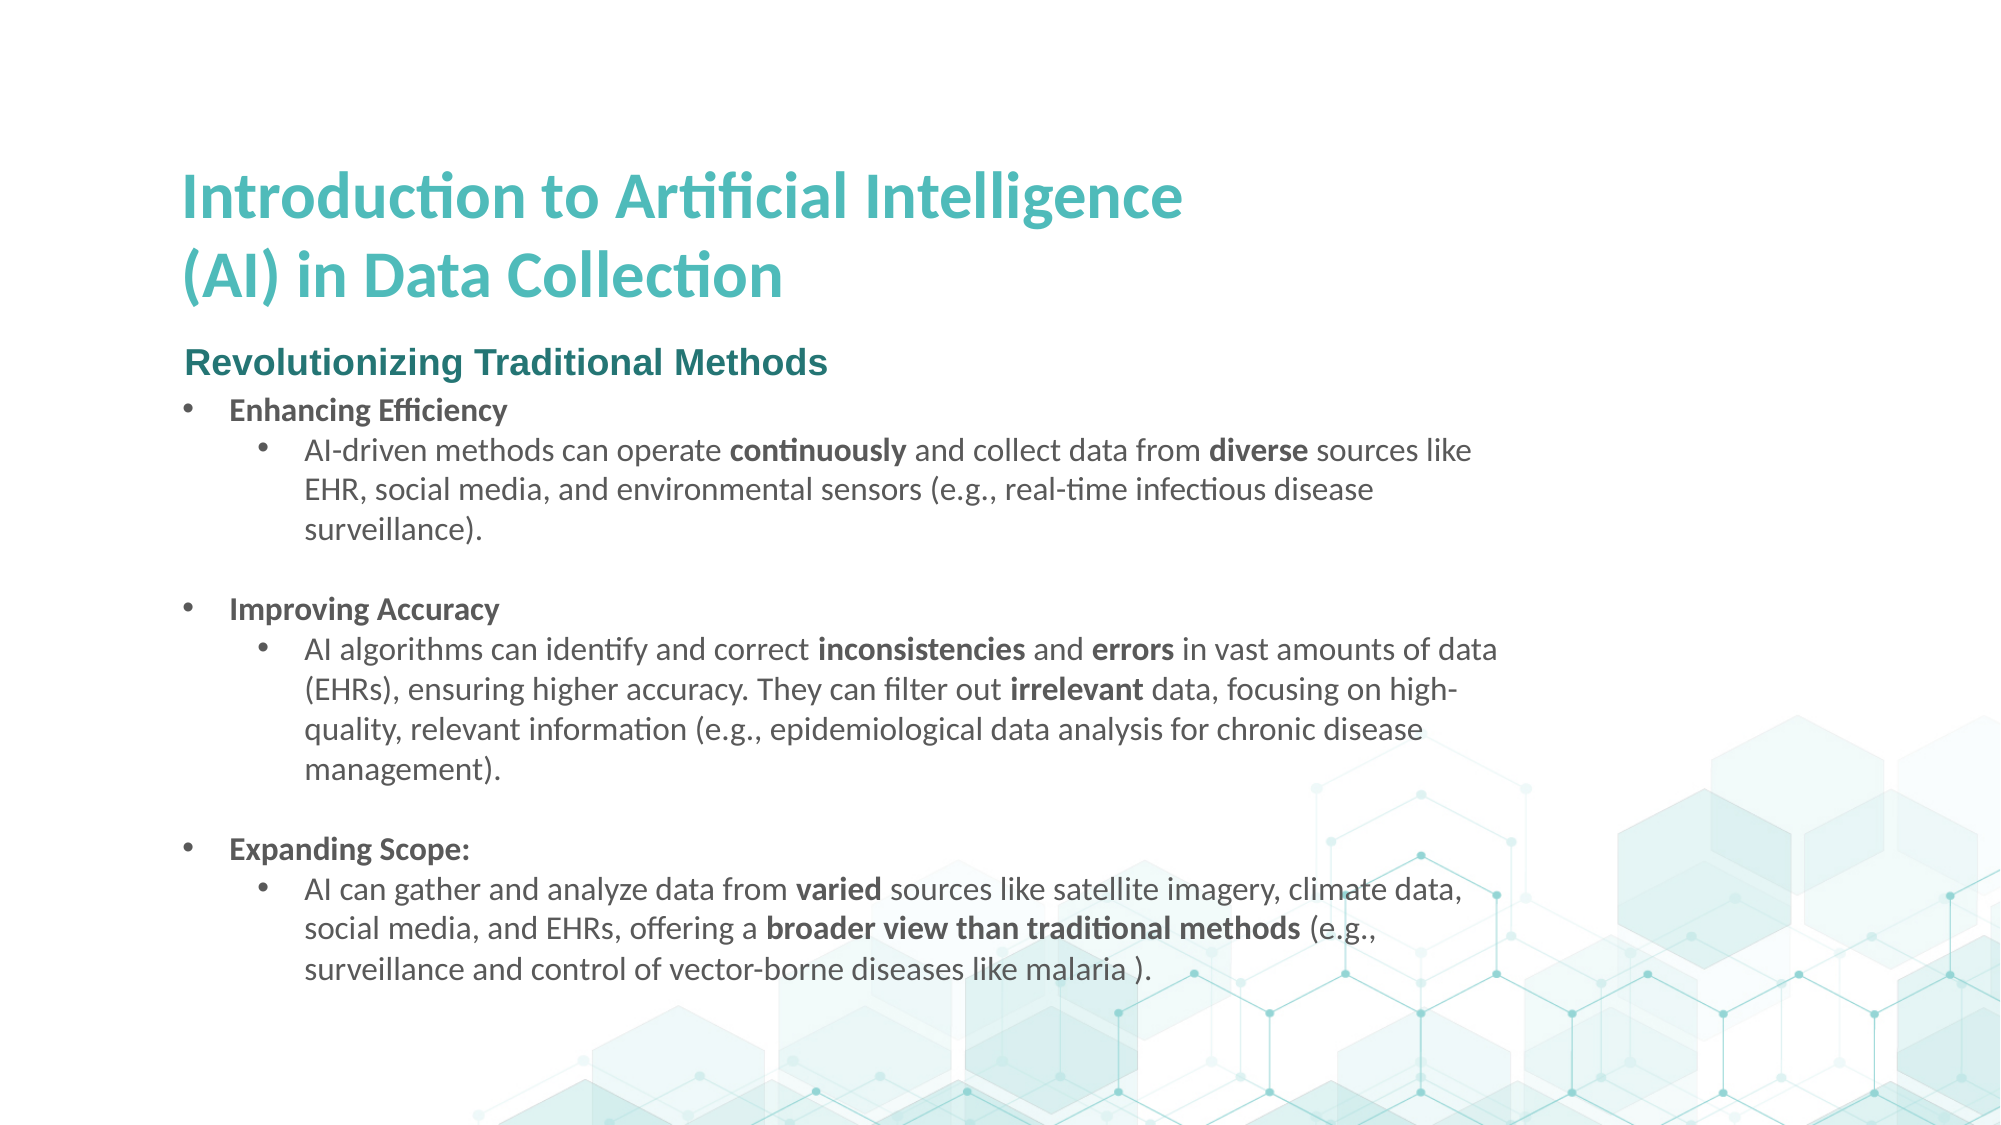

Introduction to Artificial Intelligence (AI) in Data Collection
Revolutionizing Traditional Methods
Enhancing Efficiency
AI-driven methods can operate continuously and collect data from diverse sources like EHR, social media, and environmental sensors (e.g., real-time infectious disease surveillance).

Improving Accuracy
AI algorithms can identify and correct inconsistencies and errors in vast amounts of data (EHRs), ensuring higher accuracy. They can filter out irrelevant data, focusing on high-quality, relevant information (e.g., epidemiological data analysis for chronic disease management).

Expanding Scope:
AI can gather and analyze data from varied sources like satellite imagery, climate data, social media, and EHRs, offering a broader view than traditional methods (e.g., surveillance and control of vector-borne diseases like malaria ).